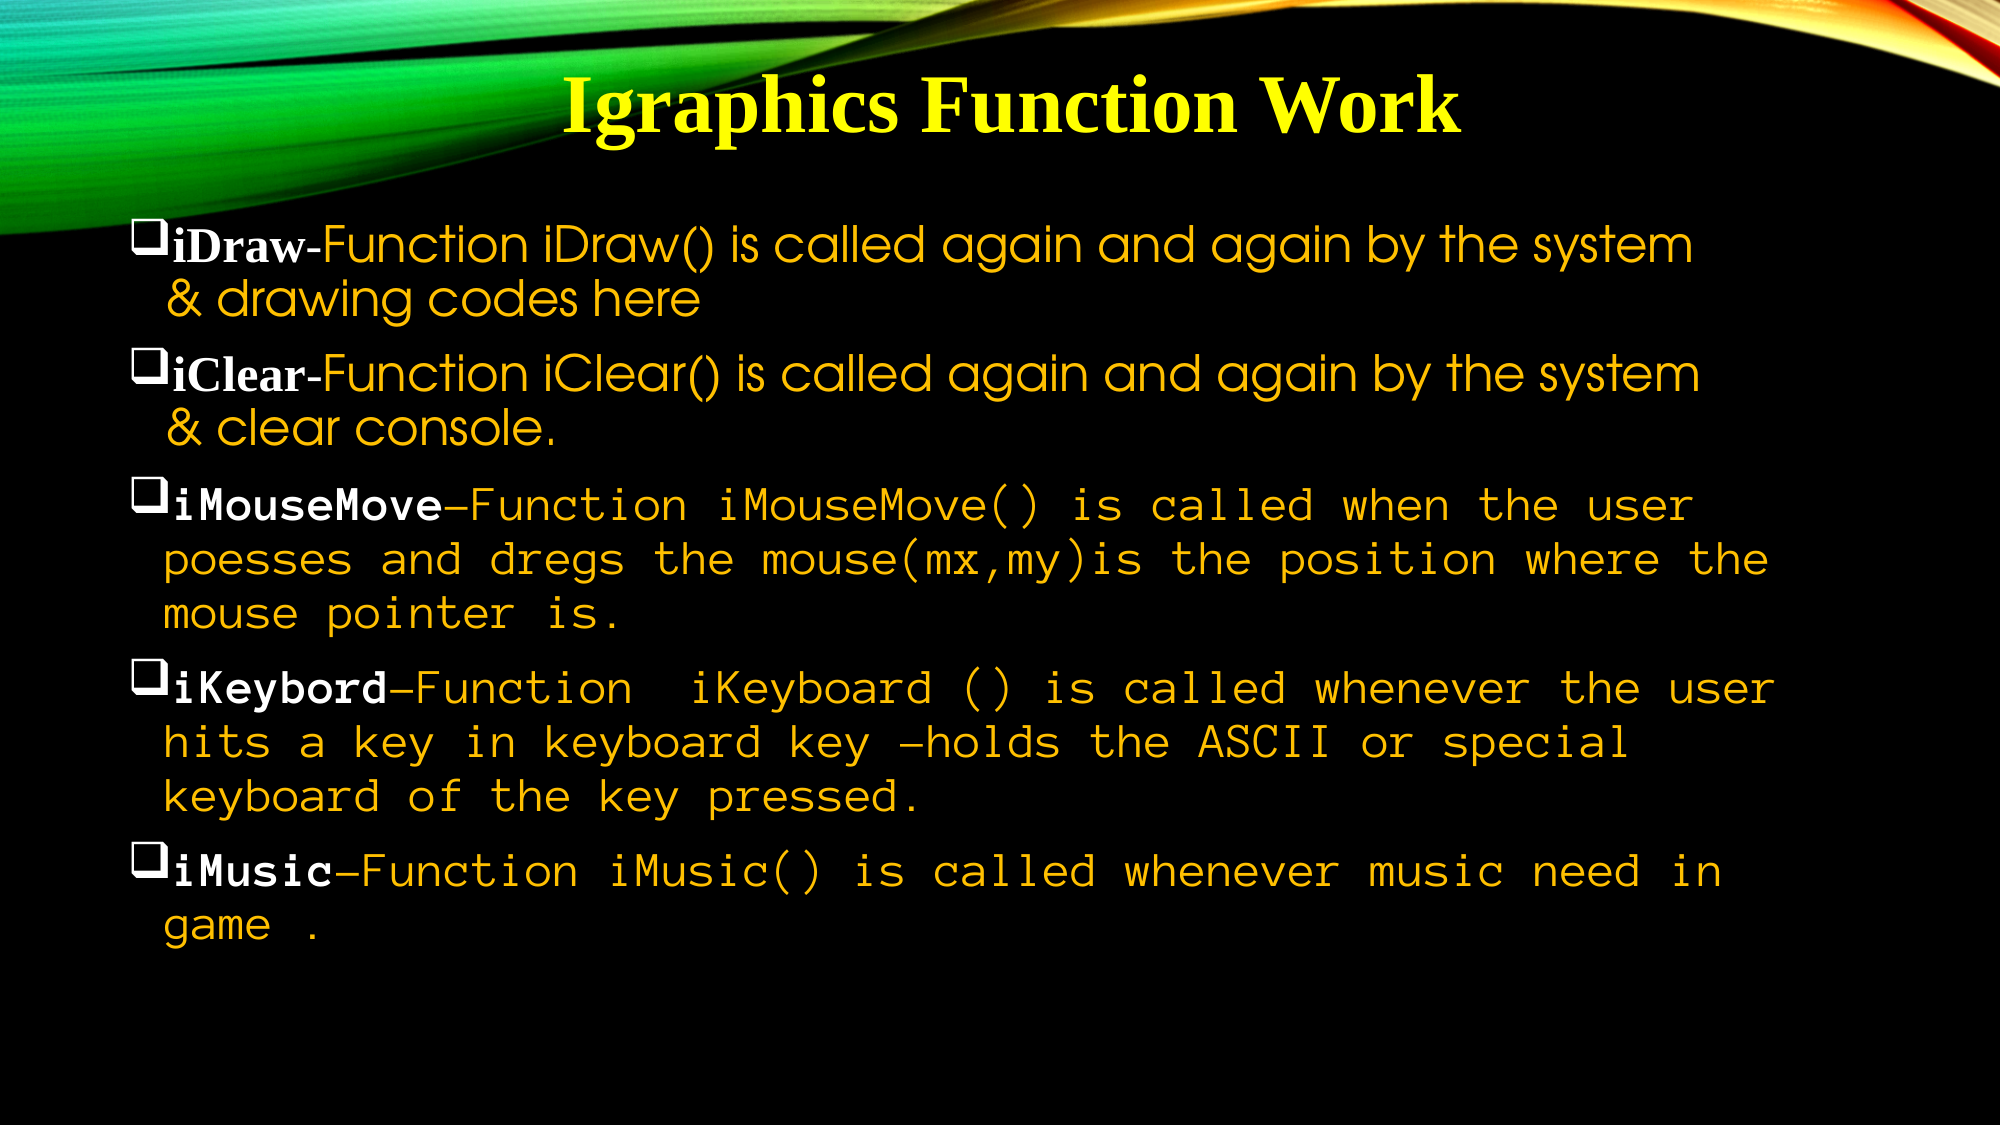

# Igraphics Function Work
iDraw-Function iDraw() is called again and again by the system & drawing codes here
iClear-Function iClear() is called again and again by the system & clear console.
iMouseMove-Function iMouseMove() is called when the user poesses and dregs the mouse(mx,my)is the position where the mouse pointer is.
iKeybord-Function  iKeyboard () is called whenever the user hits a key in keyboard key –holds the ASCII or special keyboard of the key pressed.
iMusic-Function iMusic() is called whenever music need in game .